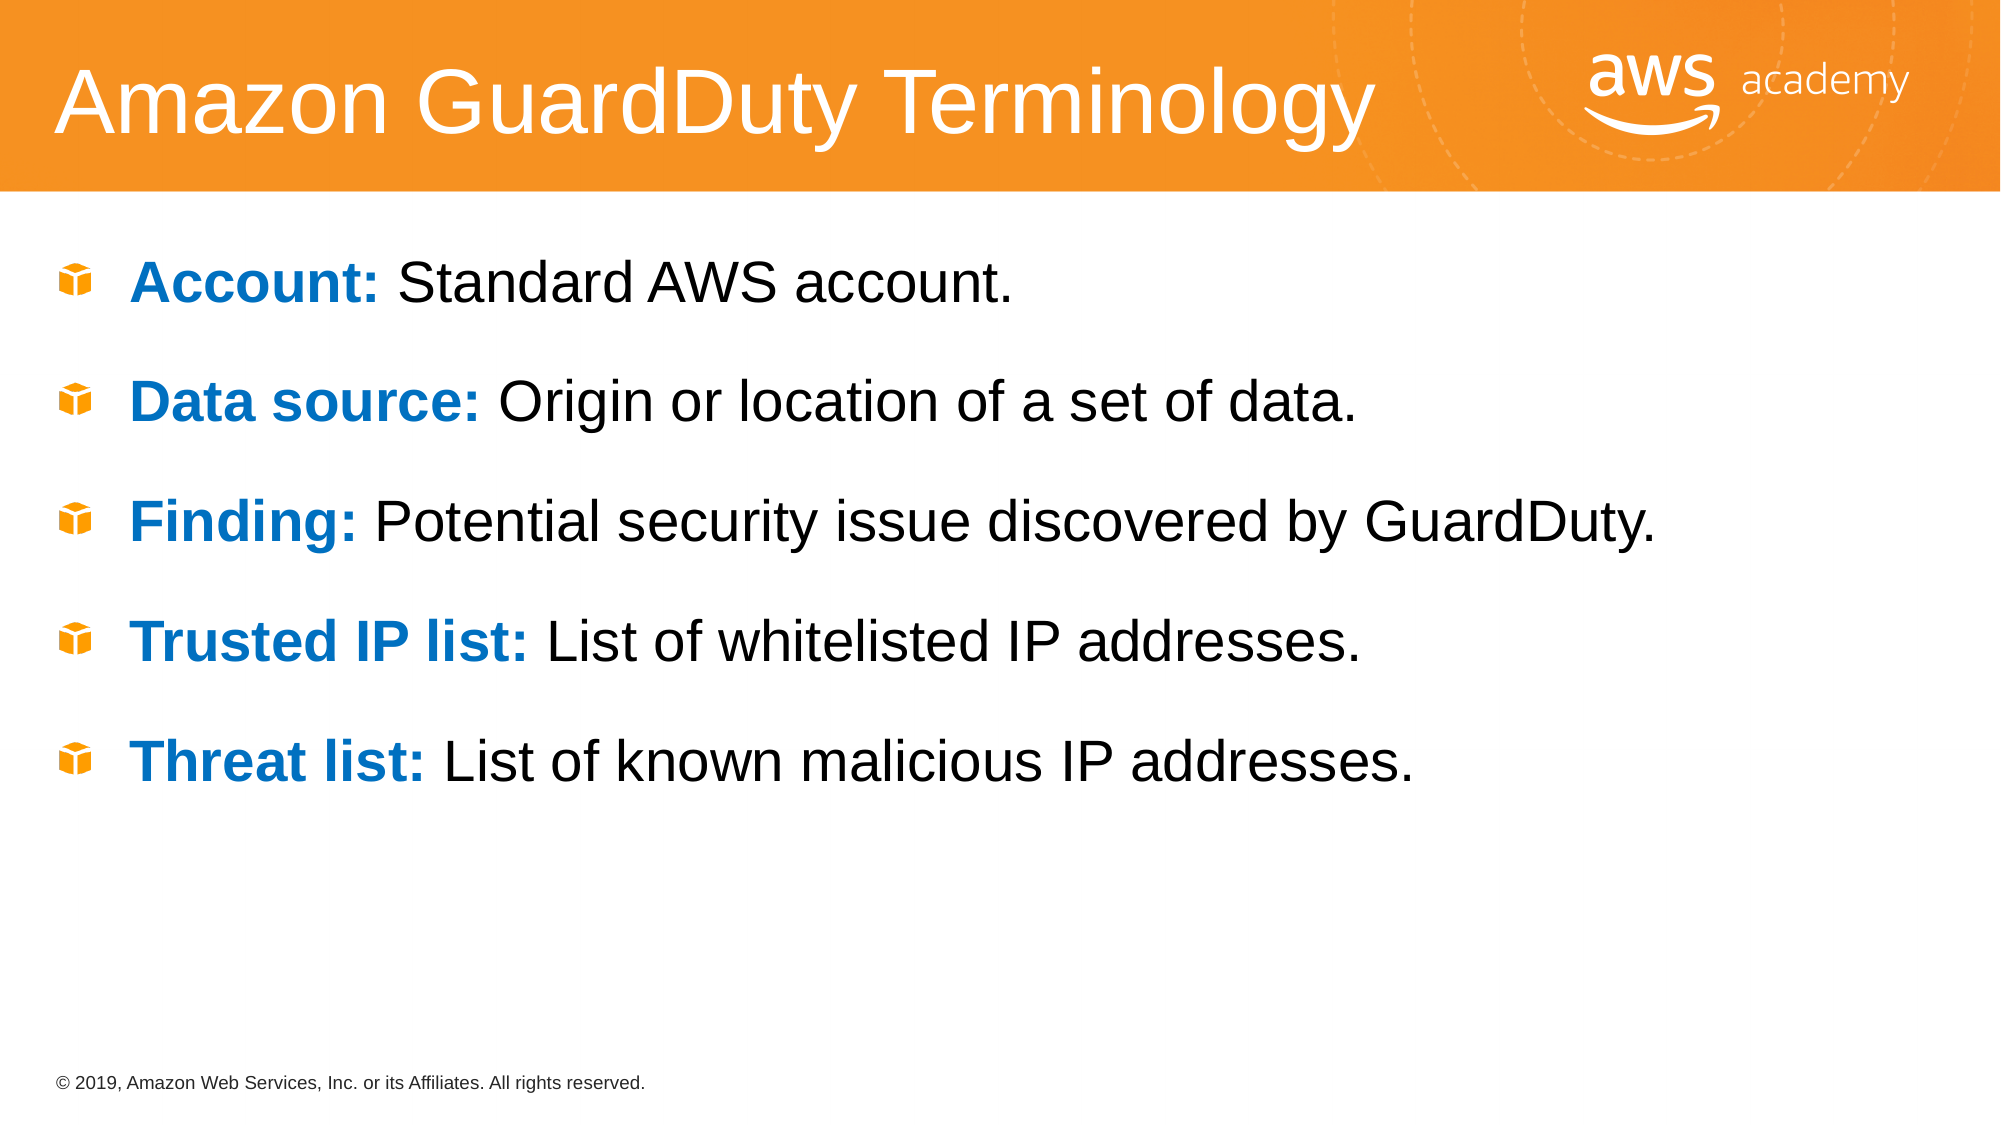

# Amazon GuardDuty Terminology
Account: Standard AWS account.
Data source: Origin or location of a set of data.
Finding: Potential security issue discovered by GuardDuty.
Trusted IP list: List of whitelisted IP addresses.
Threat list: List of known malicious IP addresses.